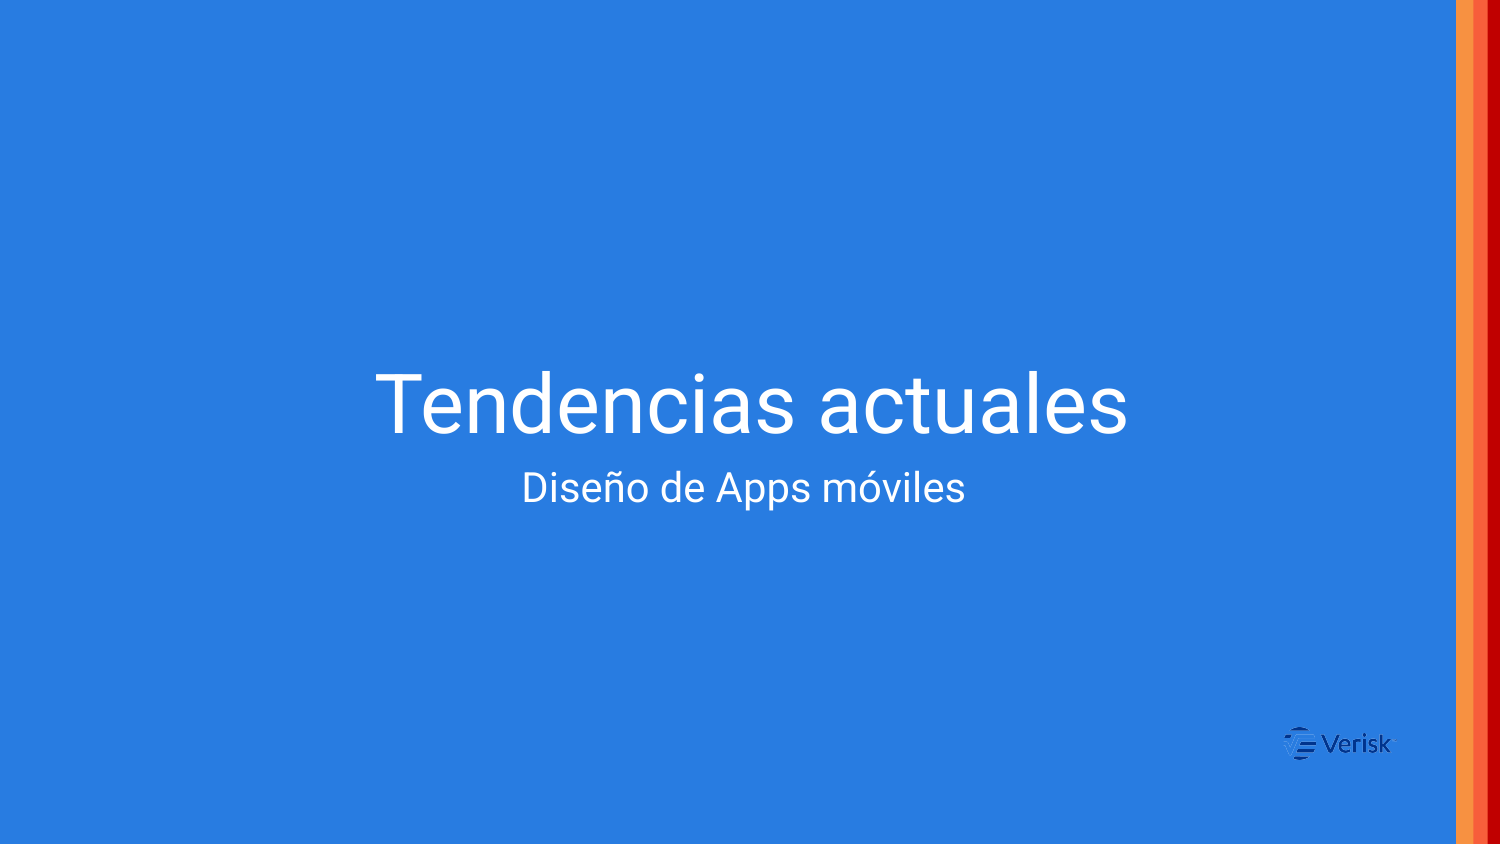

# Tendencias actuales
Diseño de Apps móviles